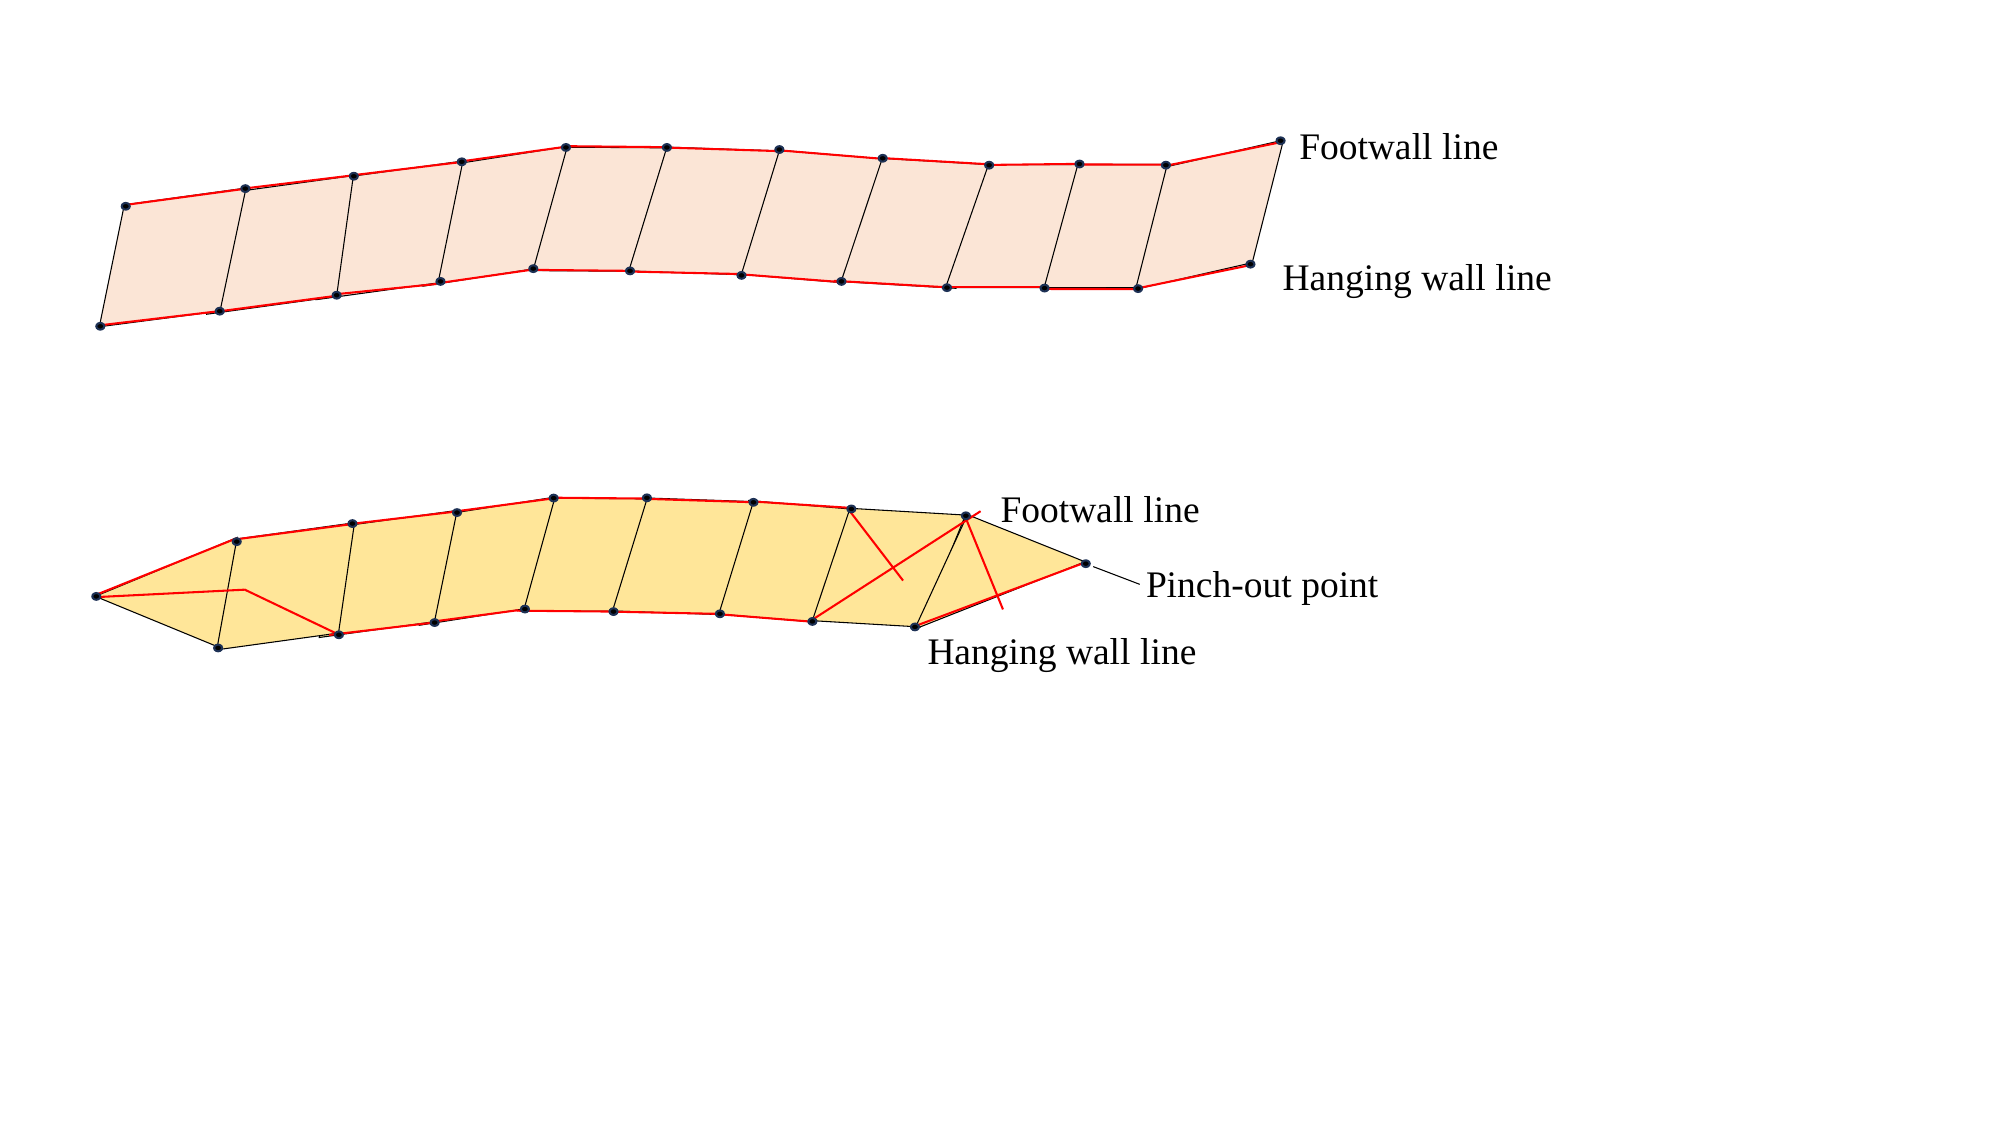

Footwall line

Hanging wall line

Footwall line

Hanging wall line

Pinch-out point